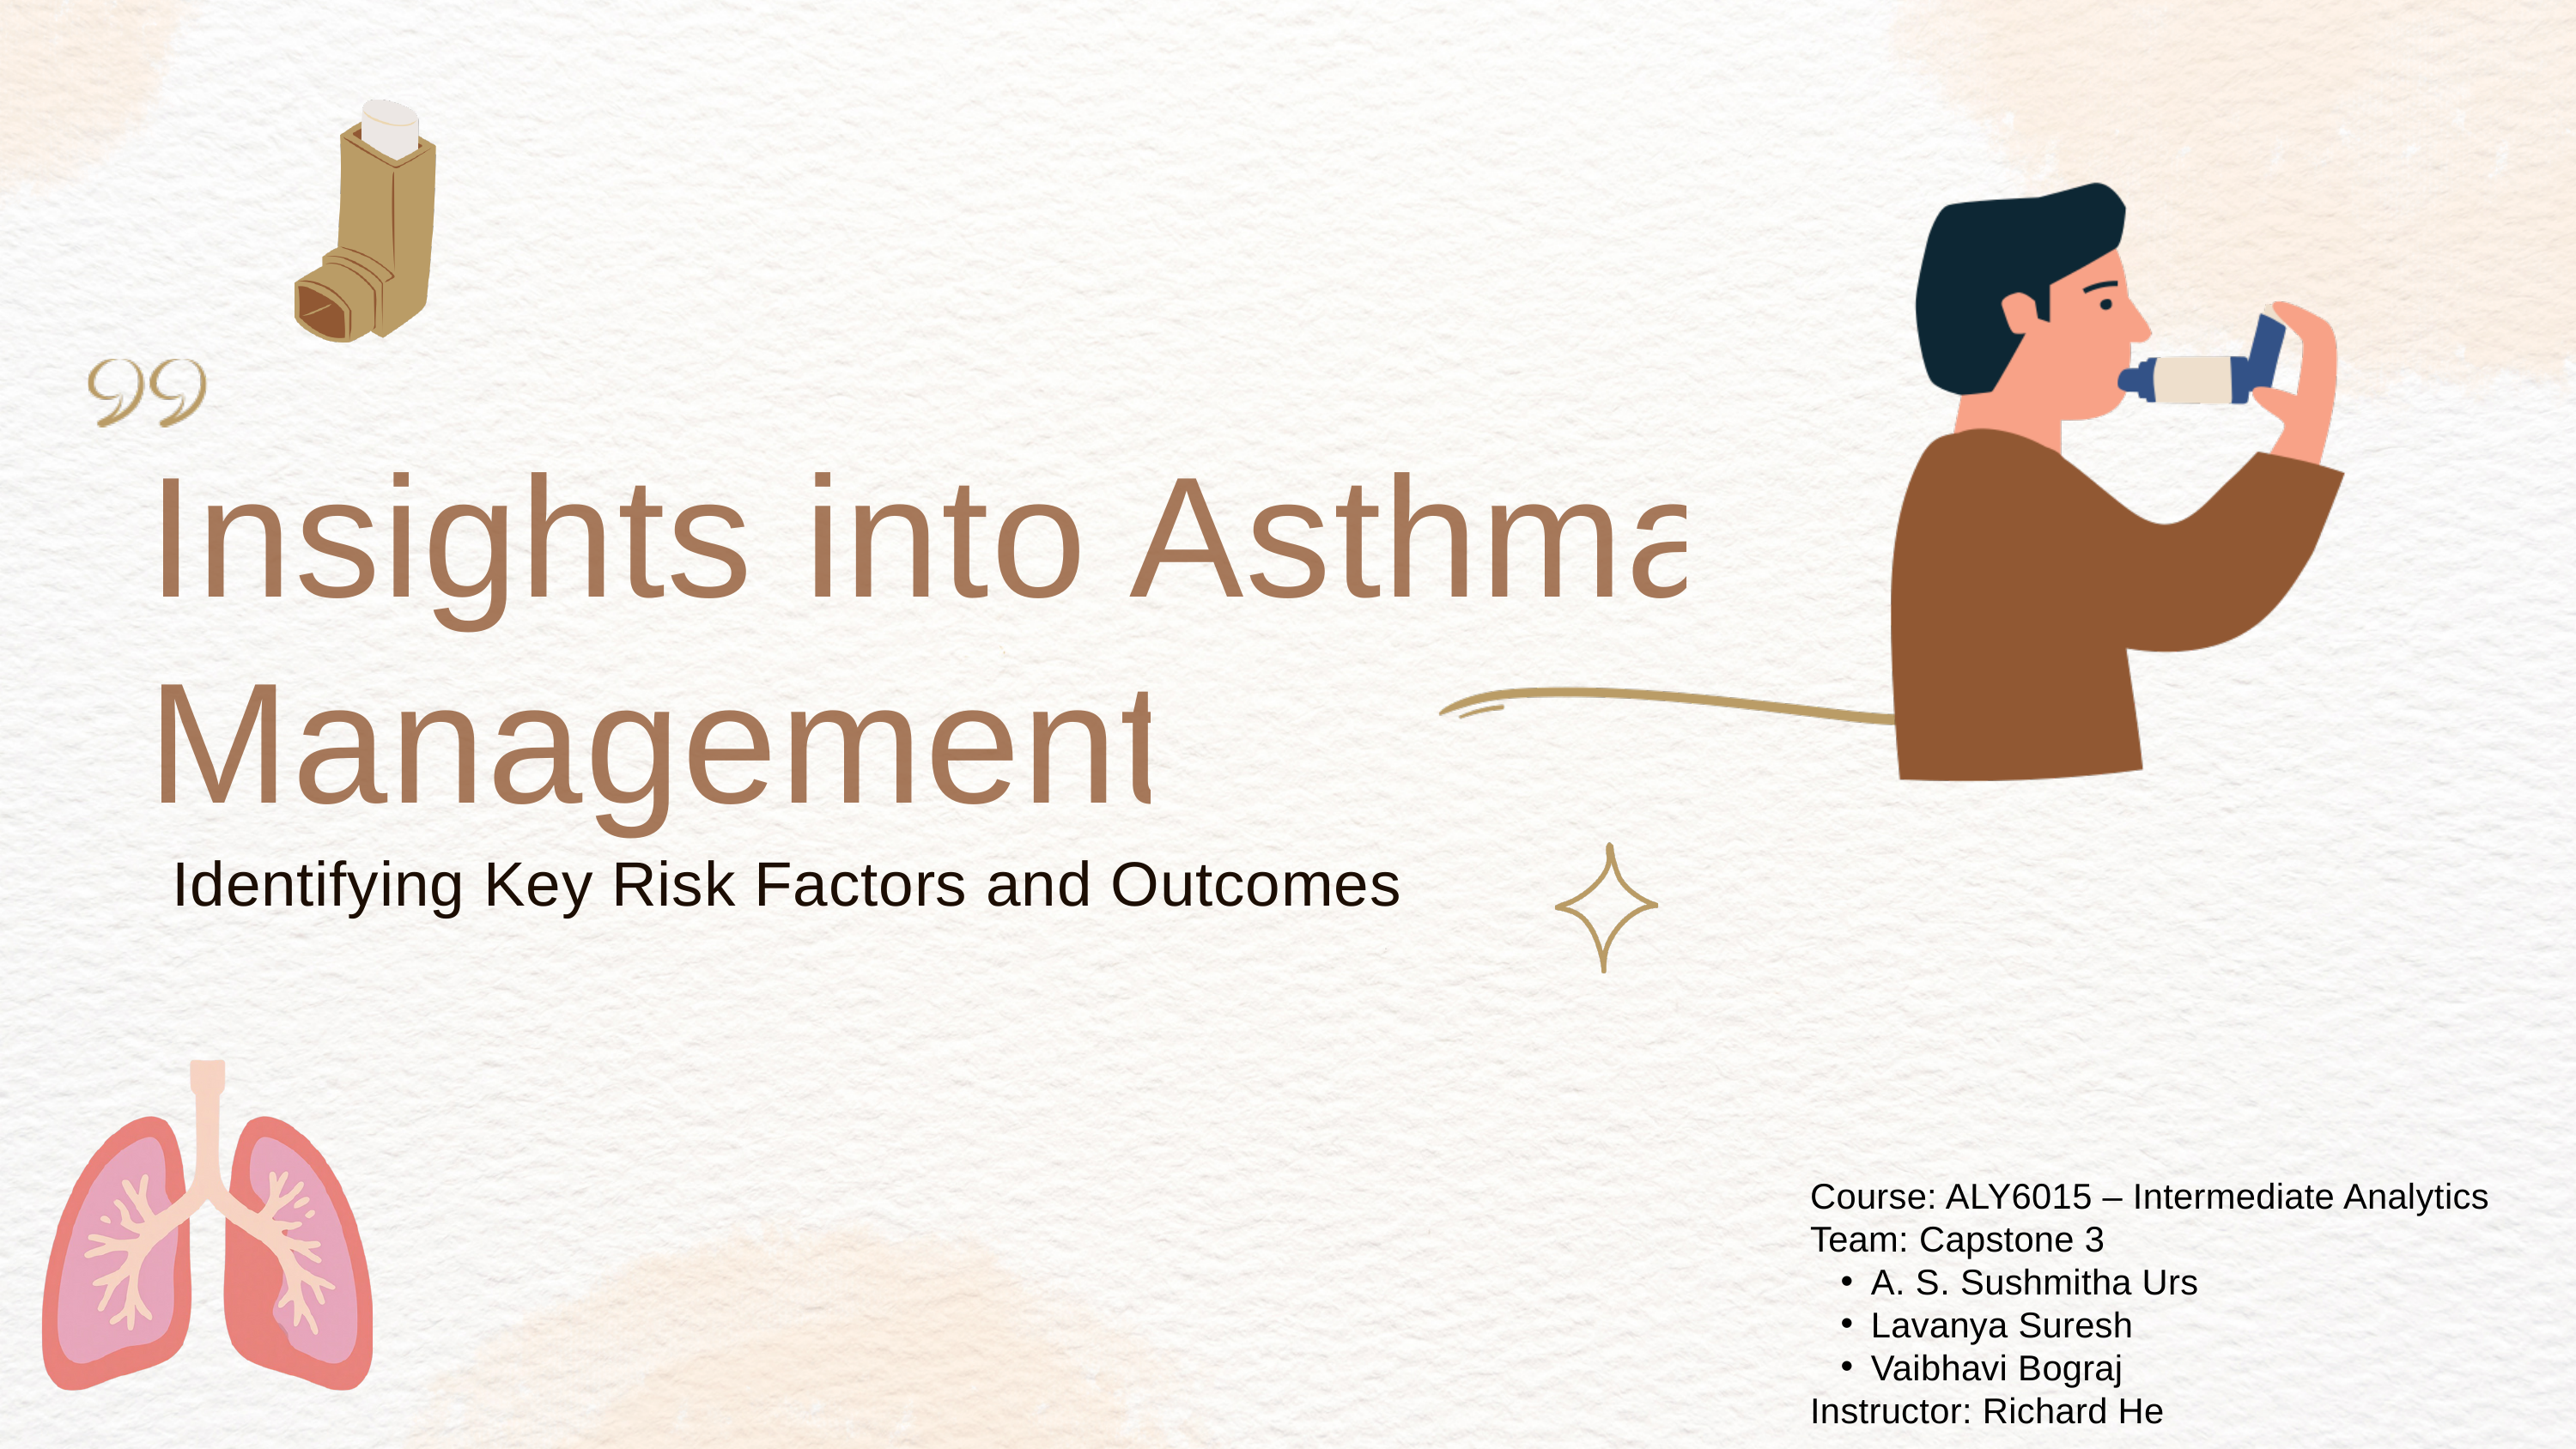

Insights into Asthma Management

Identifying Key Risk Factors and Outcomes

Course: ALY6015 – Intermediate Analytics
Team: Capstone 3
A. S. Sushmitha Urs
Lavanya Suresh
Vaibhavi Bograj
Instructor: Richard He